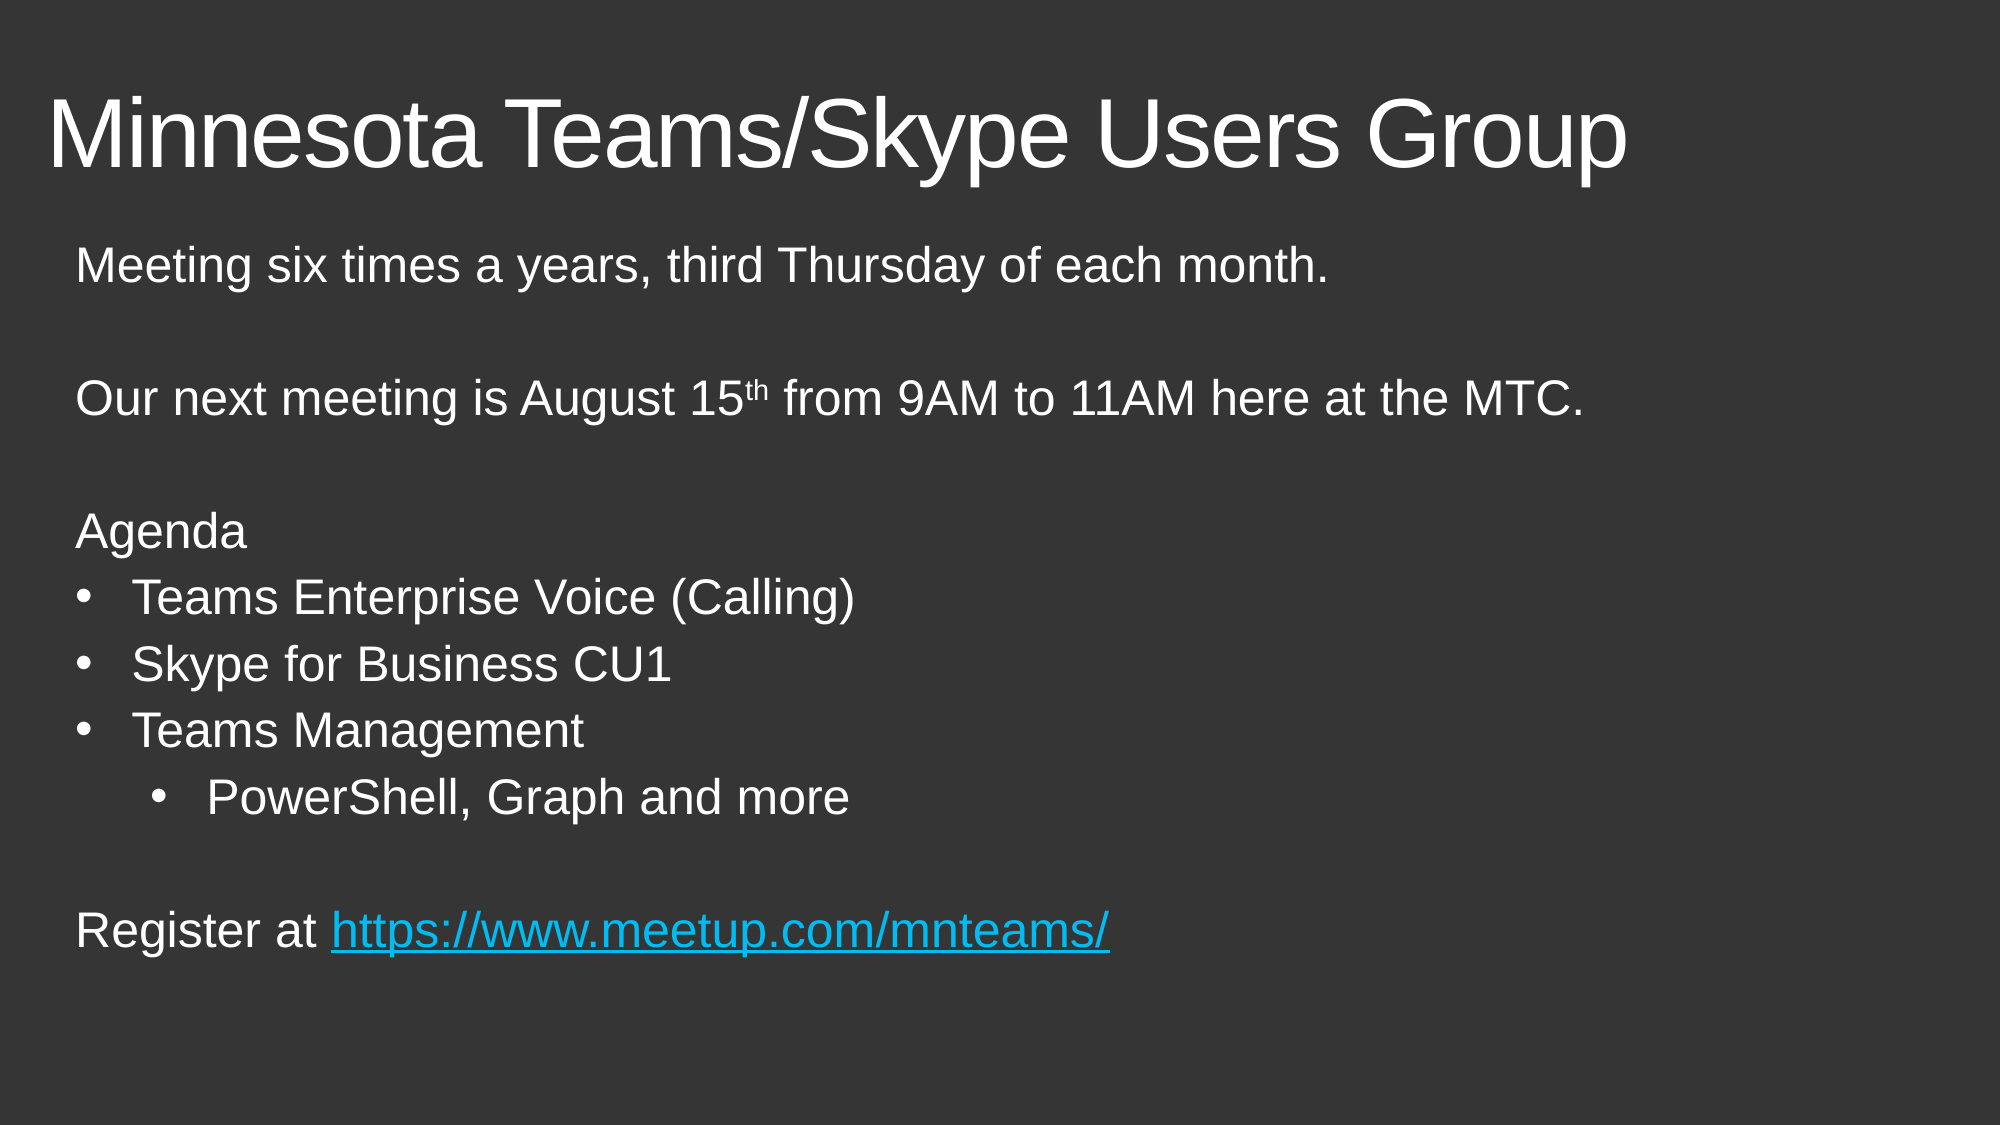

# Minnesota Teams/Skype Users Group
Meeting six times a years, third Thursday of each month.

Our next meeting is August 15th from 9AM to 11AM here at the MTC.

Agenda
Teams Enterprise Voice (Calling)
Skype for Business CU1
Teams Management
PowerShell, Graph and more

Register at https://www.meetup.com/mnteams/